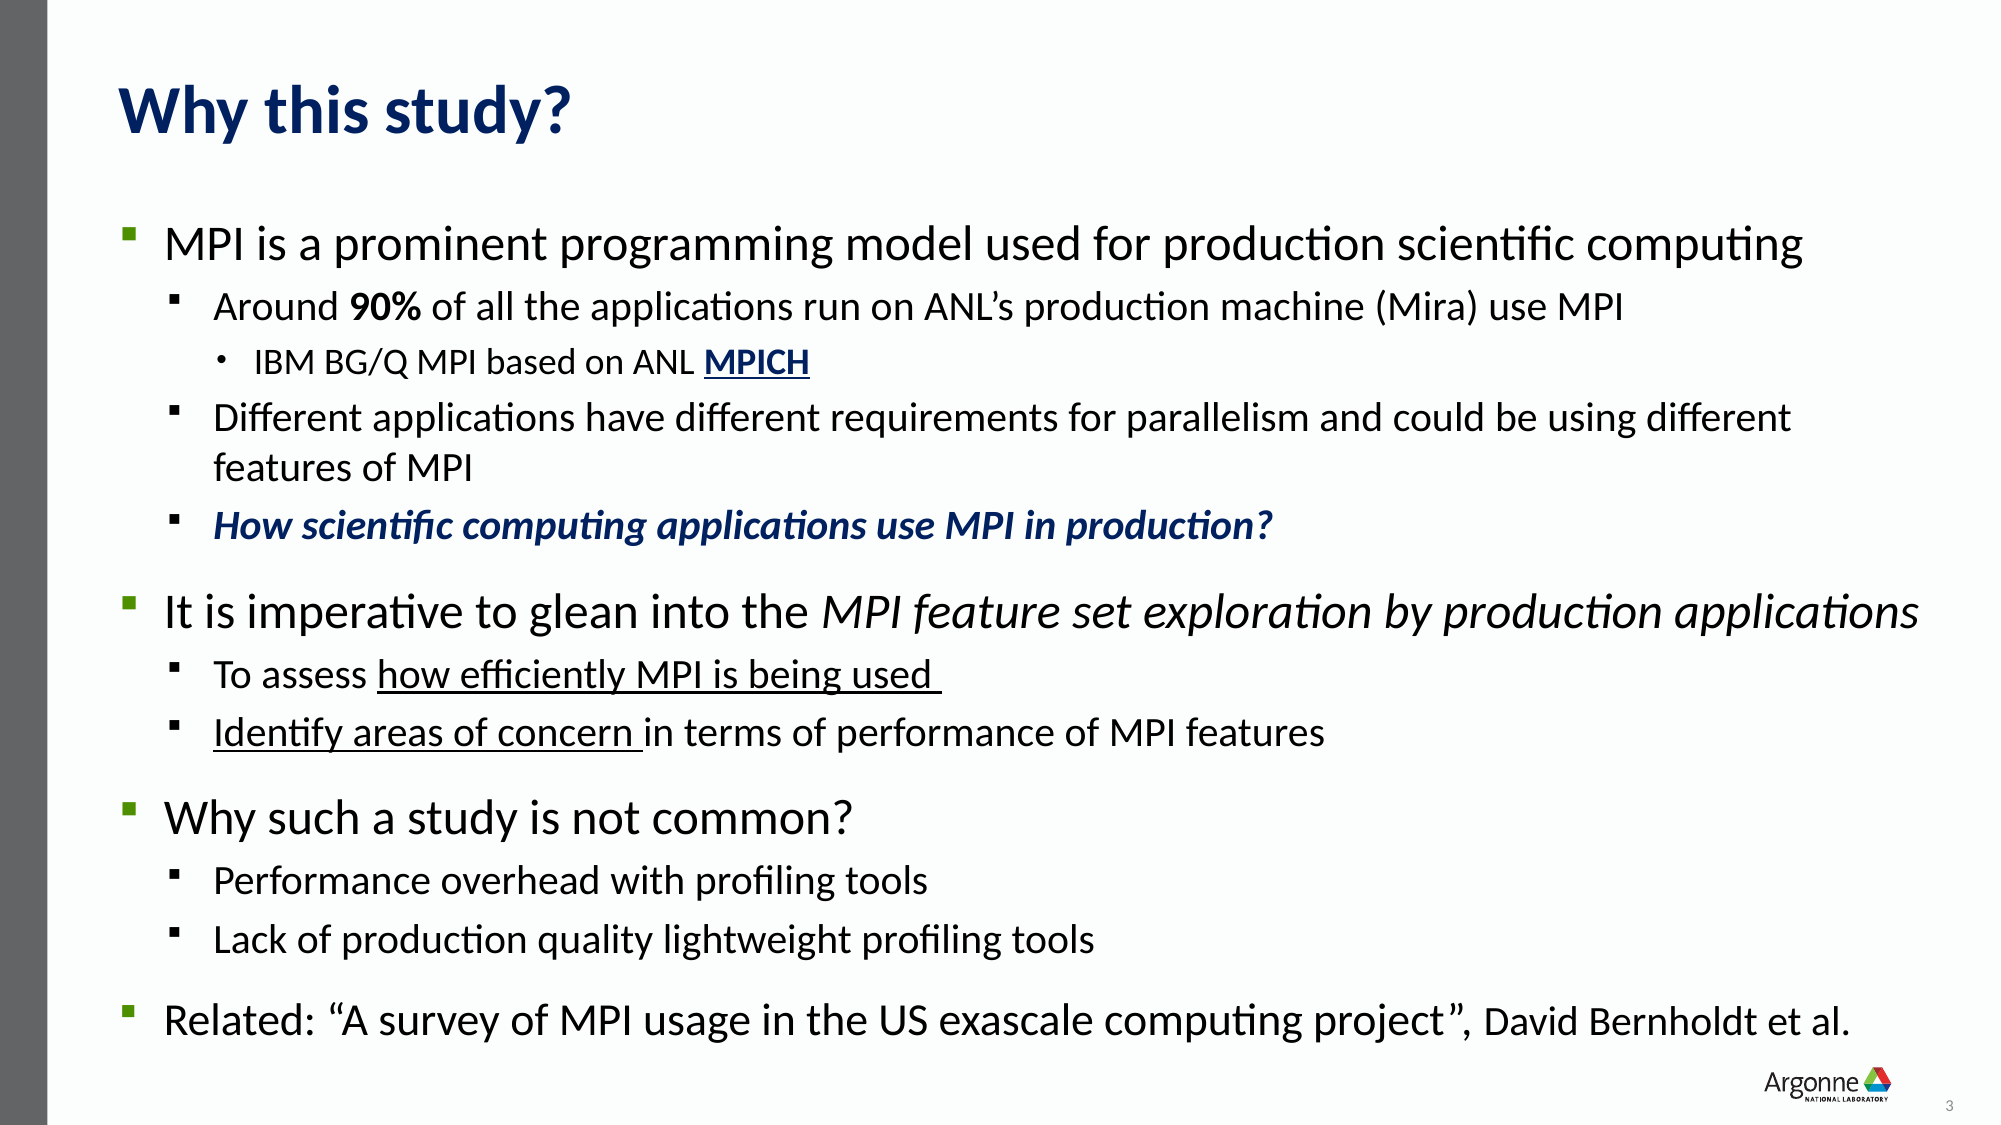

# Why this study?
MPI is a prominent programming model used for production scientific computing
Around 90% of all the applications run on ANL’s production machine (Mira) use MPI
IBM BG/Q MPI based on ANL MPICH
Different applications have different requirements for parallelism and could be using different features of MPI
How scientific computing applications use MPI in production?
It is imperative to glean into the MPI feature set exploration by production applications
To assess how efficiently MPI is being used
Identify areas of concern in terms of performance of MPI features
Why such a study is not common?
Performance overhead with profiling tools
Lack of production quality lightweight profiling tools
Related: “A survey of MPI usage in the US exascale computing project”, David Bernholdt et al.